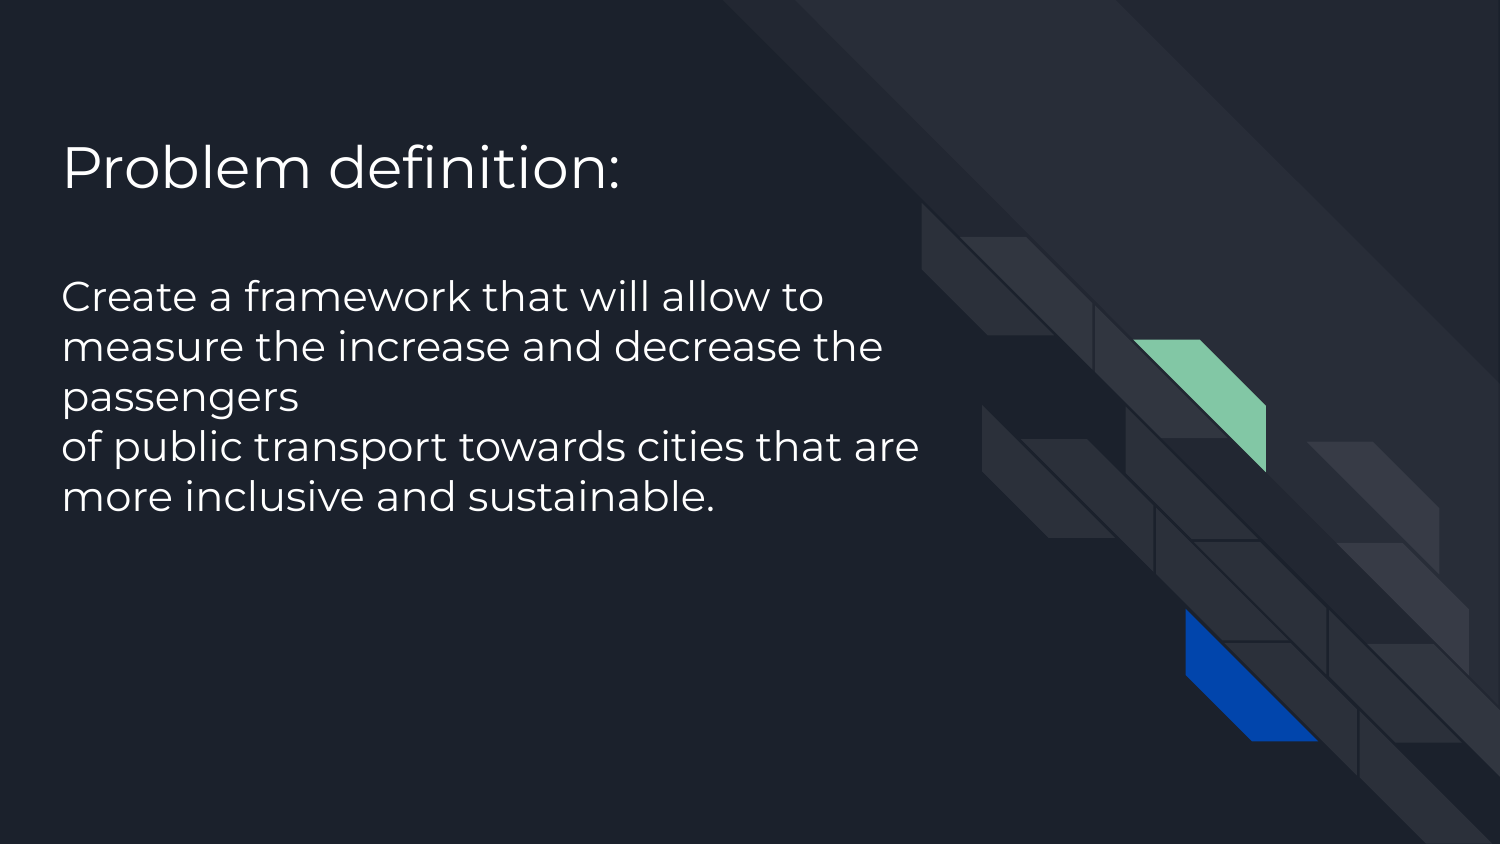

# Problem definition: Create a framework that will allow to measure the increase and decrease the passengers of public transport towards cities that are more inclusive and sustainable.